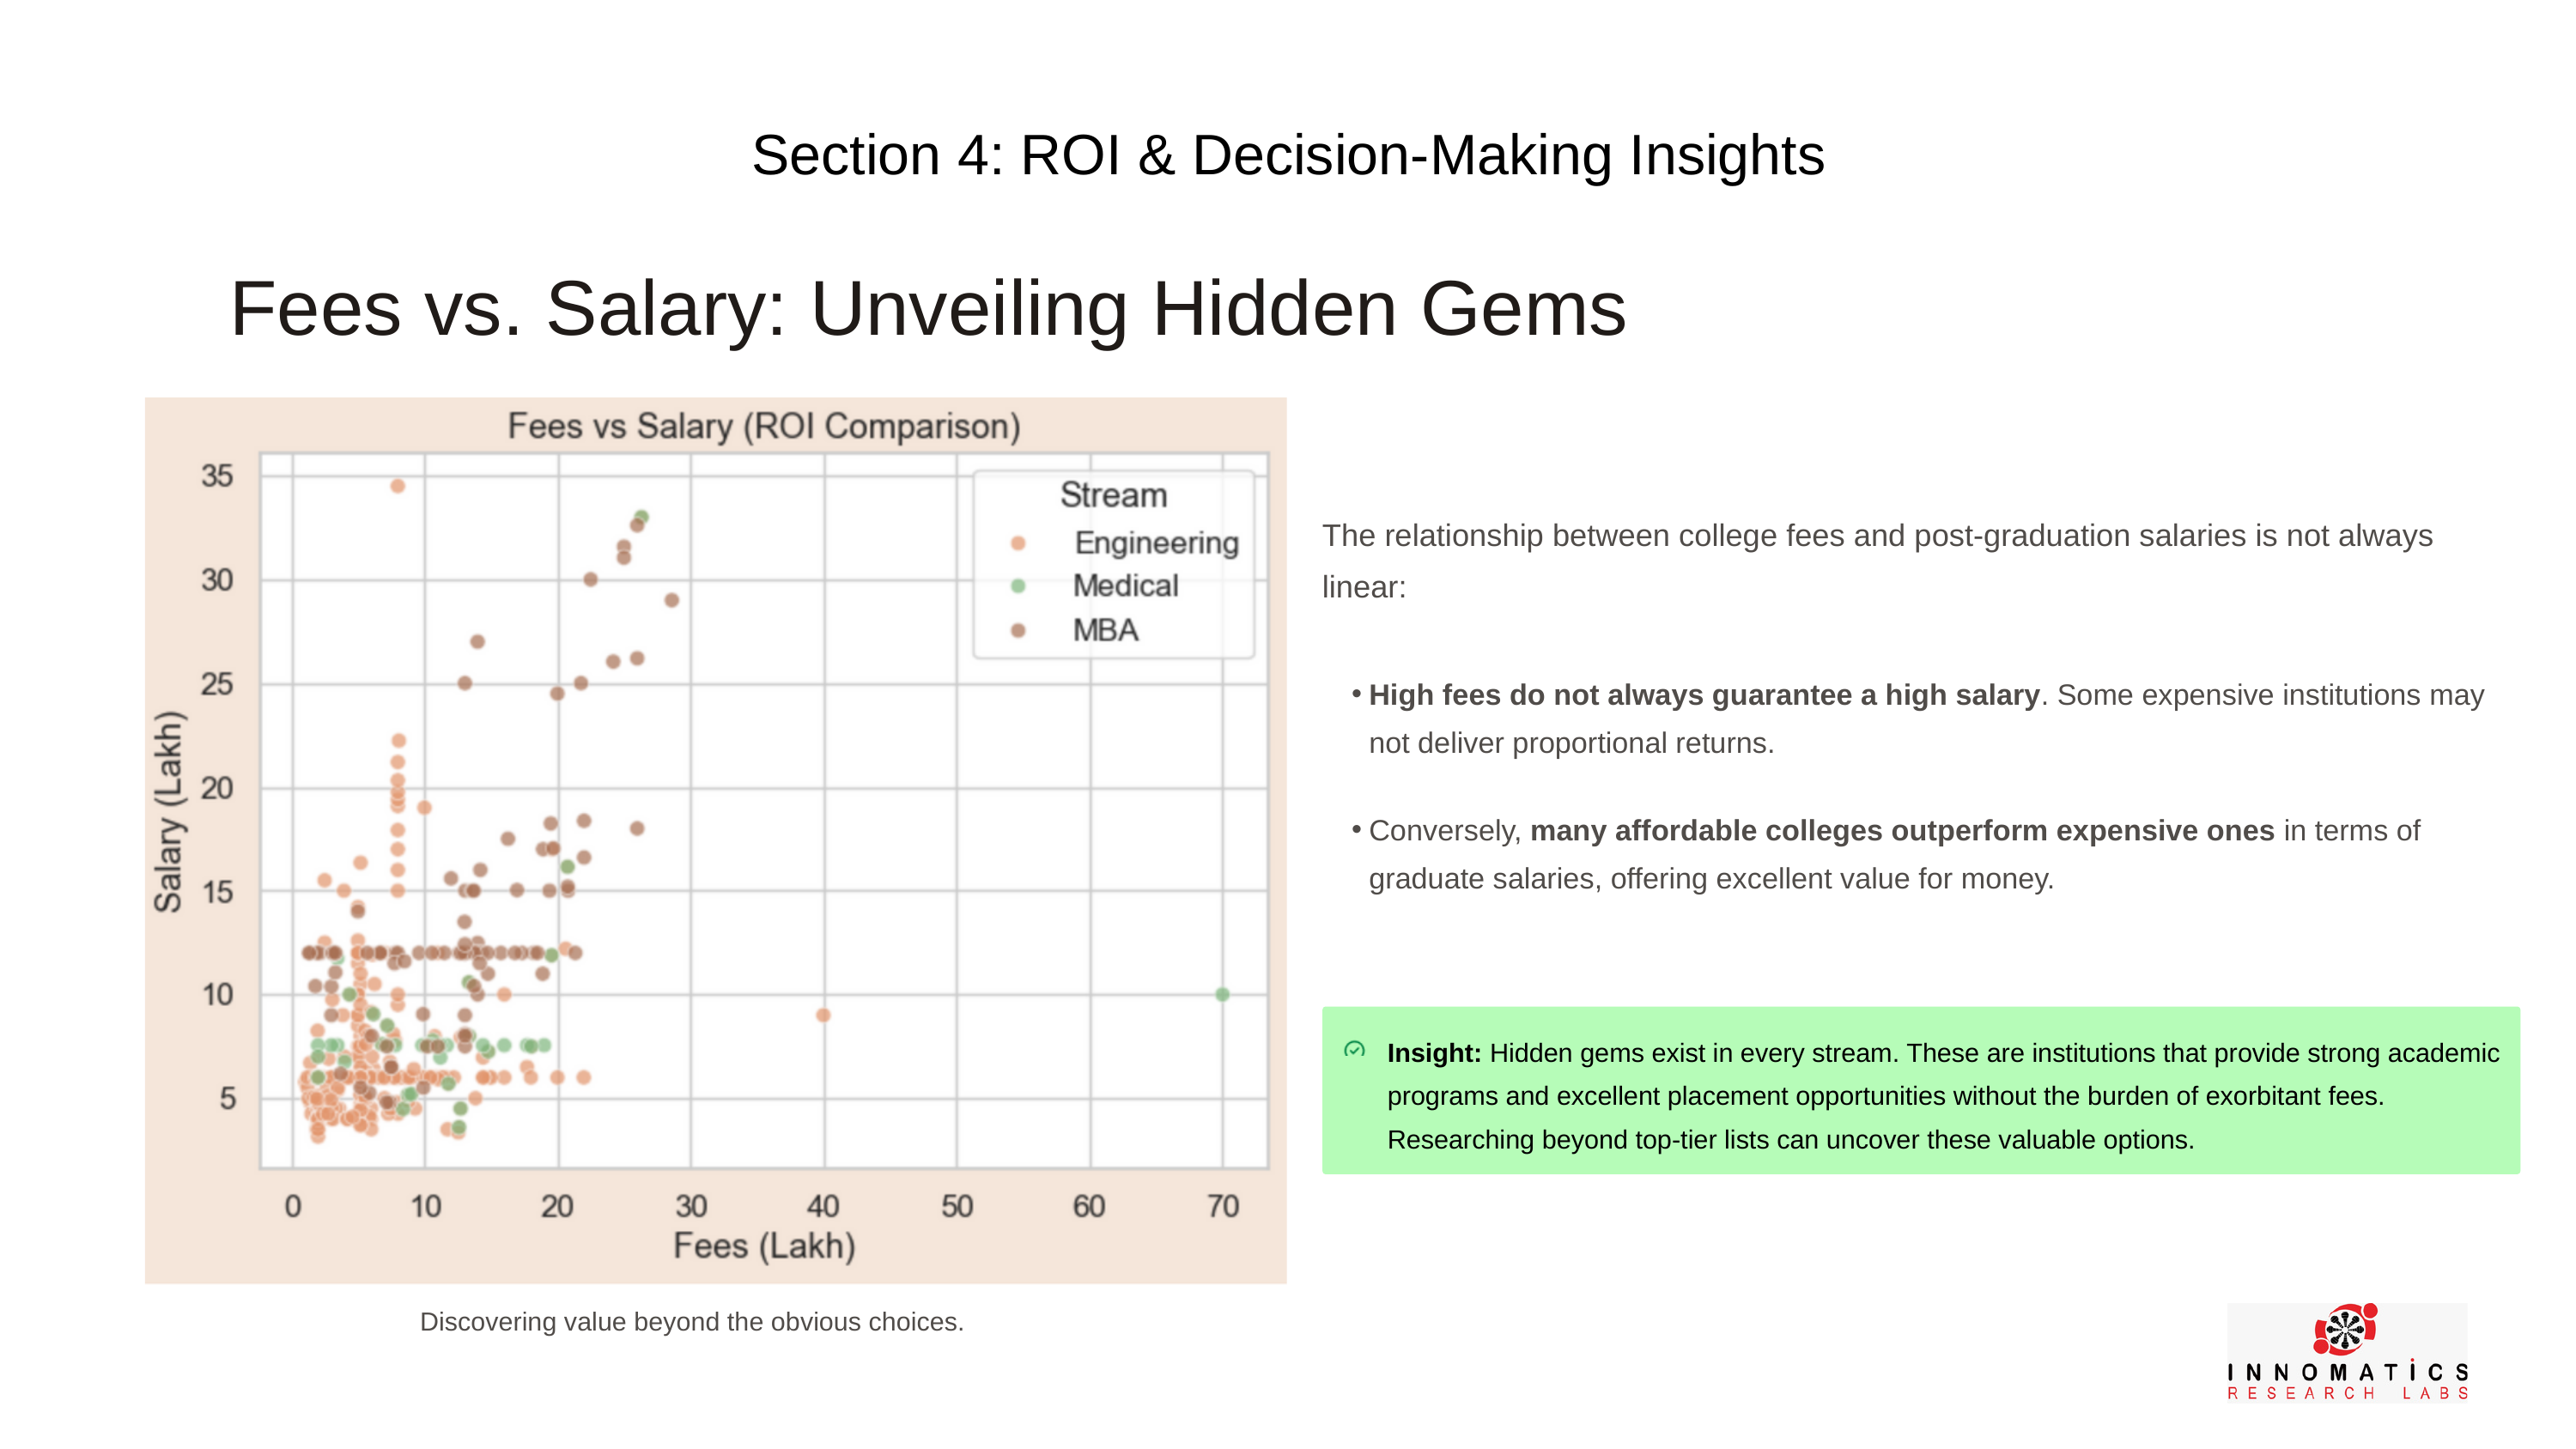

Section 4: ROI & Decision-Making Insights
Fees vs. Salary: Unveiling Hidden Gems

The relationship between college fees and post-graduation salaries is not always linear:
High fees do not always guarantee a high salary. Some expensive institutions may not deliver proportional returns.
Conversely, many affordable colleges outperform expensive ones in terms of graduate salaries, offering excellent value for money.

Insight: Hidden gems exist in every stream. These are institutions that provide strong academic programs and excellent placement opportunities without the burden of exorbitant fees. Researching beyond top-tier lists can uncover these valuable options.

Discovering value beyond the obvious choices.